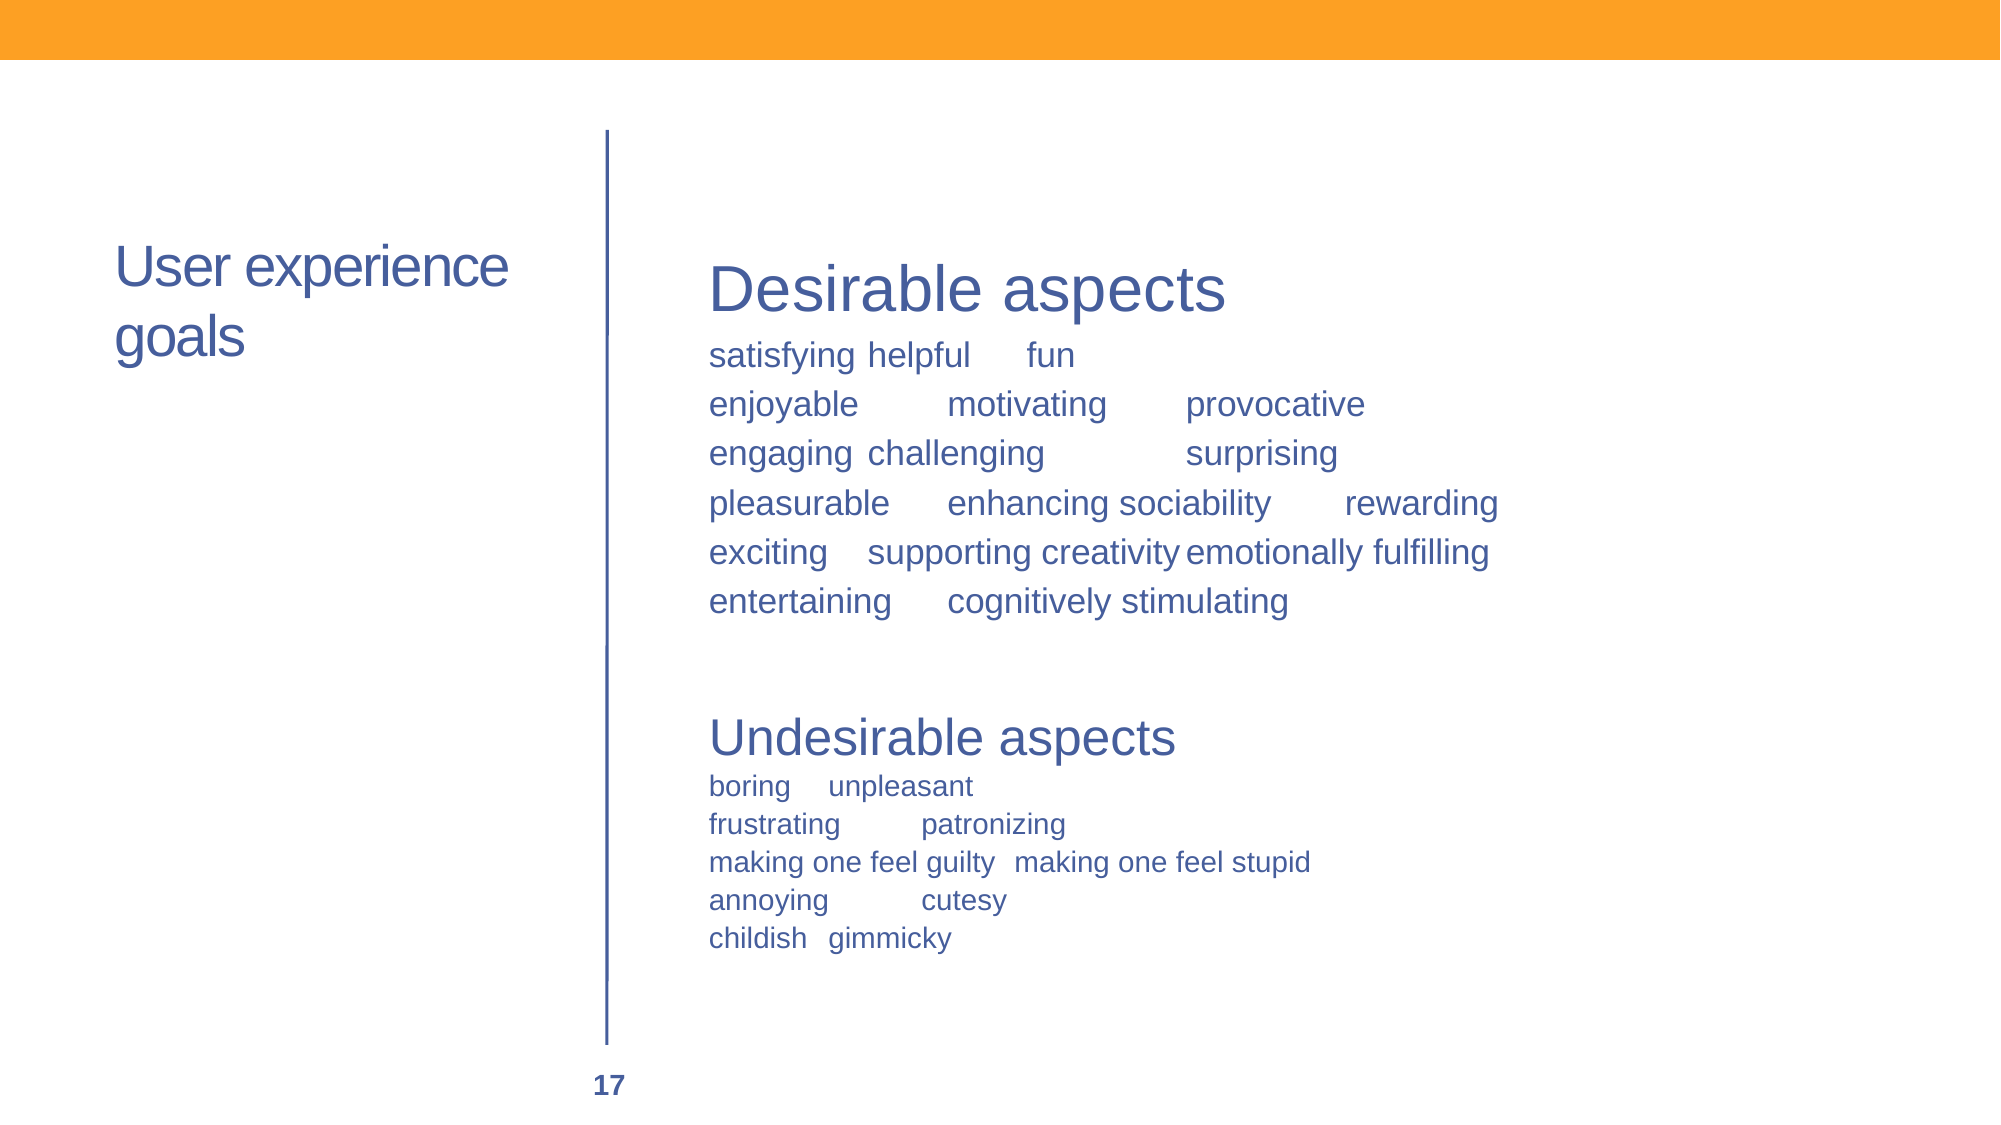

# User experience goals
Desirable aspects
satisfying		helpful			fun
enjoyable	 	motivating			provocative
engaging		challenging		surprising
pleasurable	enhancing sociability		rewarding
exciting		supporting creativity		emotionally fulfilling
entertaining	cognitively stimulating
Undesirable aspects
boring			unpleasant
frustrating			patronizing
making one feel guilty	making one feel stupid
annoying			cutesy
childish			gimmicky

17